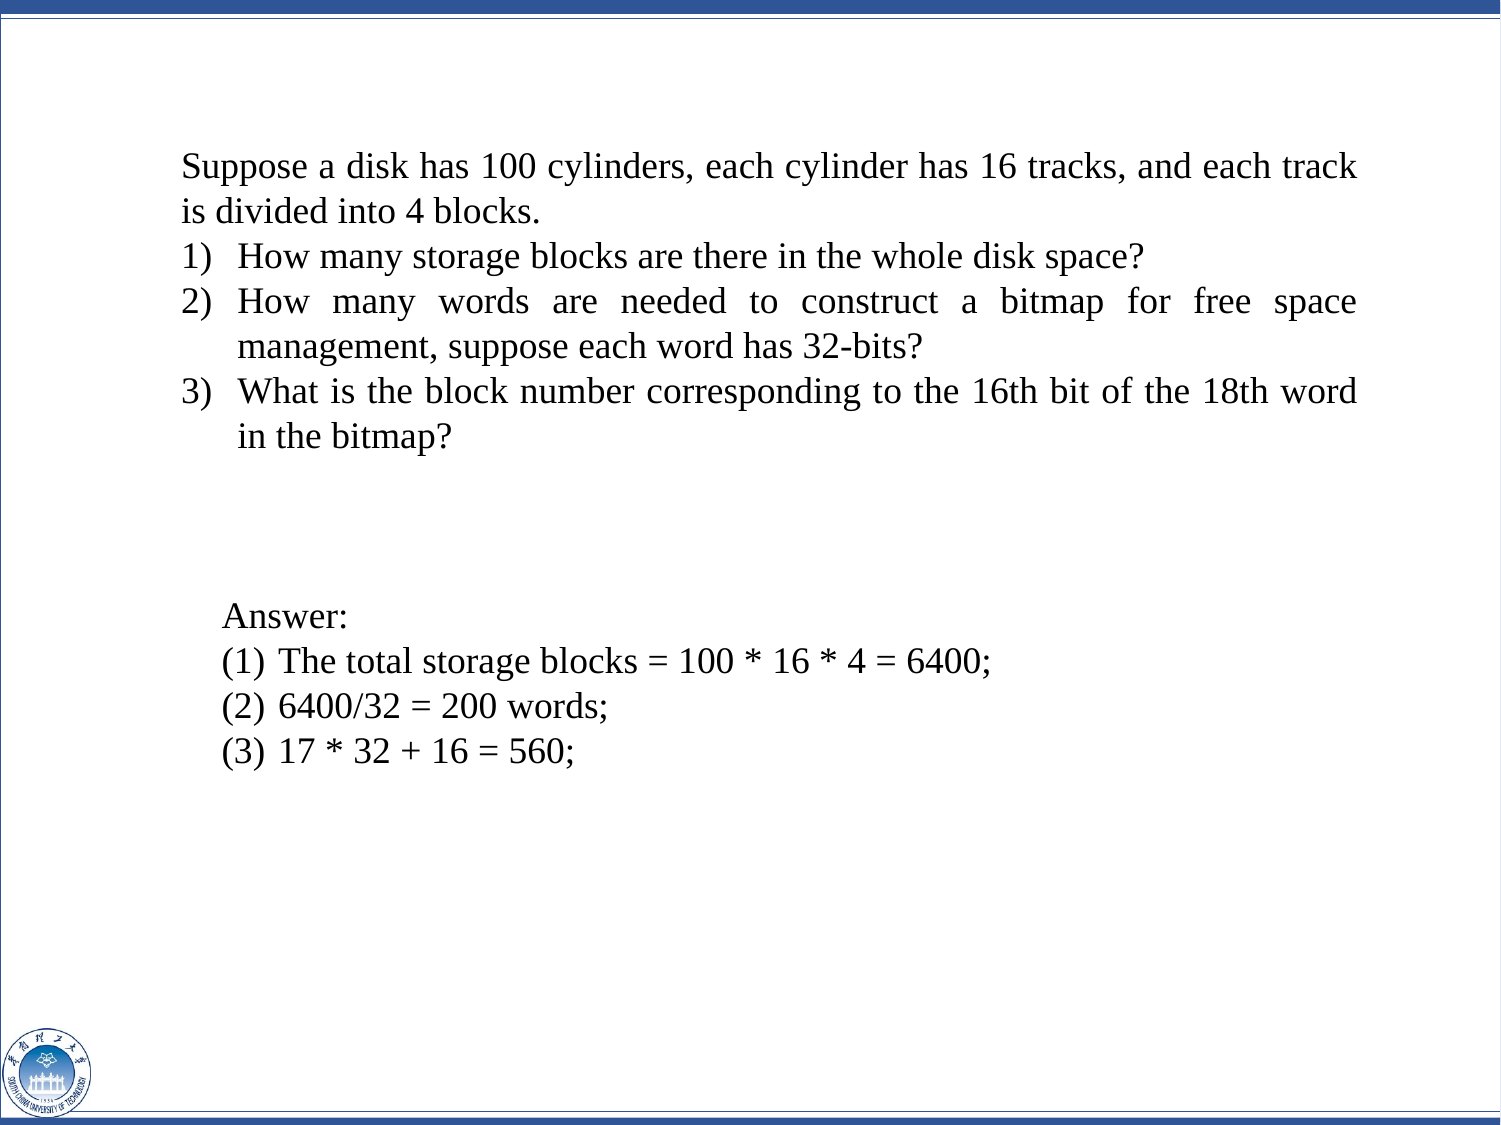

Suppose a disk has 100 cylinders, each cylinder has 16 tracks, and each track is divided into 4 blocks.
How many storage blocks are there in the whole disk space?
How many words are needed to construct a bitmap for free space management, suppose each word has 32-bits?
What is the block number corresponding to the 16th bit of the 18th word in the bitmap?

Answer:
The total storage blocks = 100 * 16 * 4 = 6400;
6400/32 = 200 words;
17 * 32 + 16 = 560;